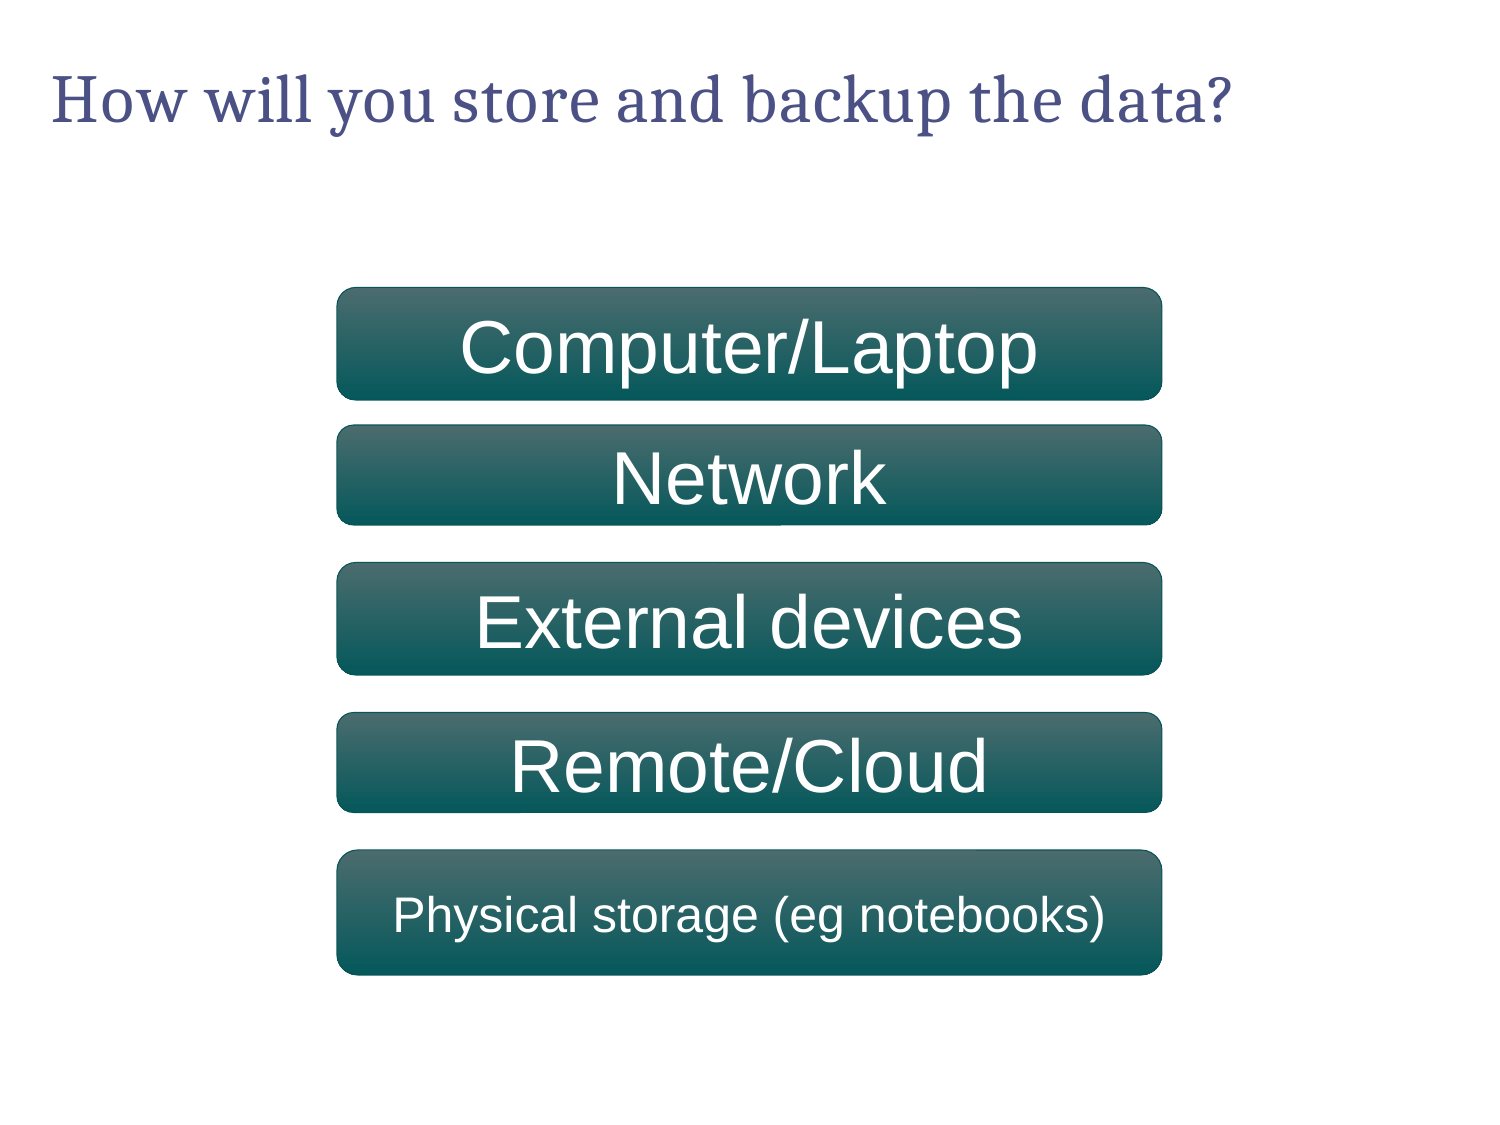

# How will you store and backup the data?
Computer/Laptop
Network
External devices
Remote/Cloud
Physical storage (eg notebooks)